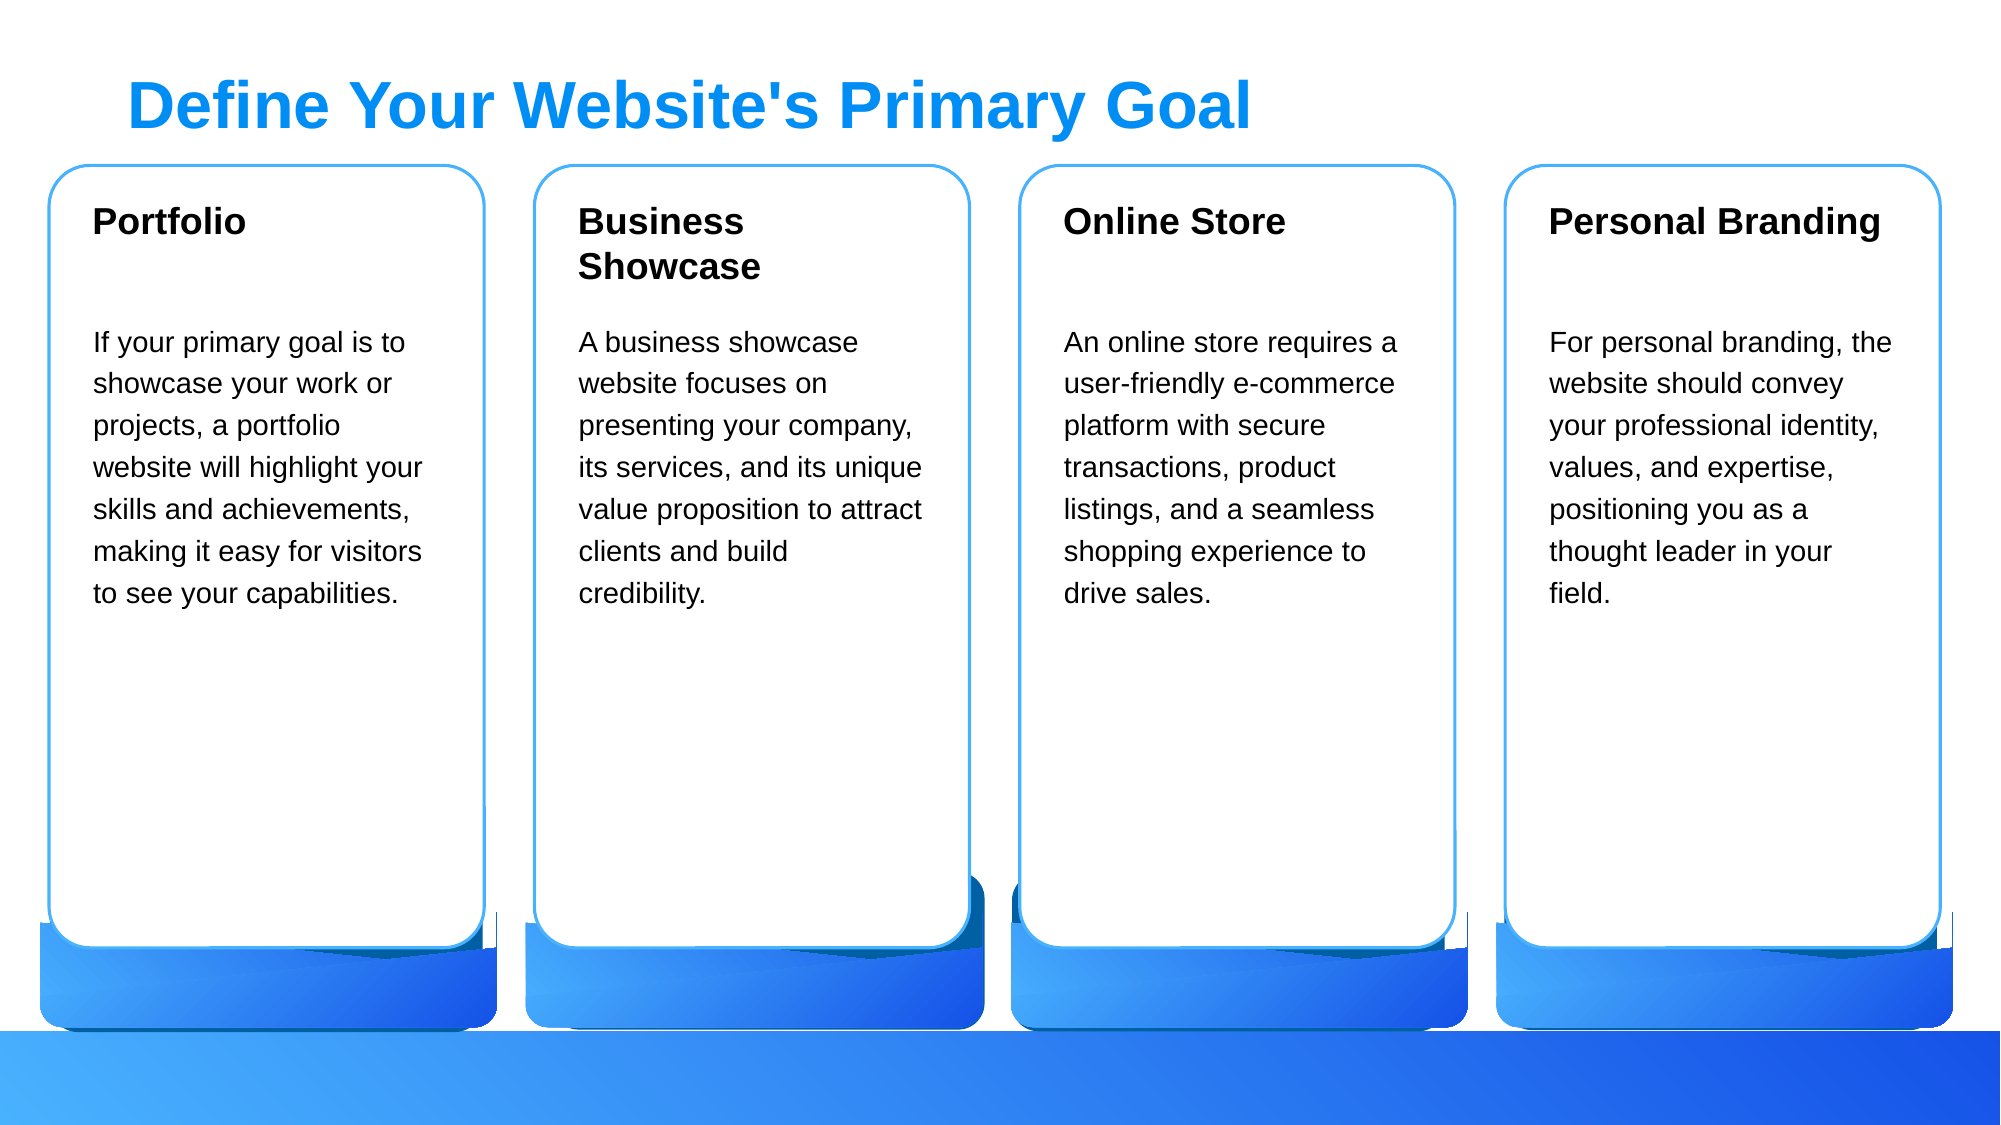

Define Your Website's Primary Goal

Portfolio
Business Showcase
Online Store
Personal Branding
If your primary goal is to showcase your work or projects, a portfolio website will highlight your skills and achievements, making it easy for visitors to see your capabilities.
A business showcase website focuses on presenting your company, its services, and its unique value proposition to attract clients and build credibility.
An online store requires a user-friendly e-commerce platform with secure transactions, product listings, and a seamless shopping experience to drive sales.
For personal branding, the website should convey your professional identity, values, and expertise, positioning you as a thought leader in your field.